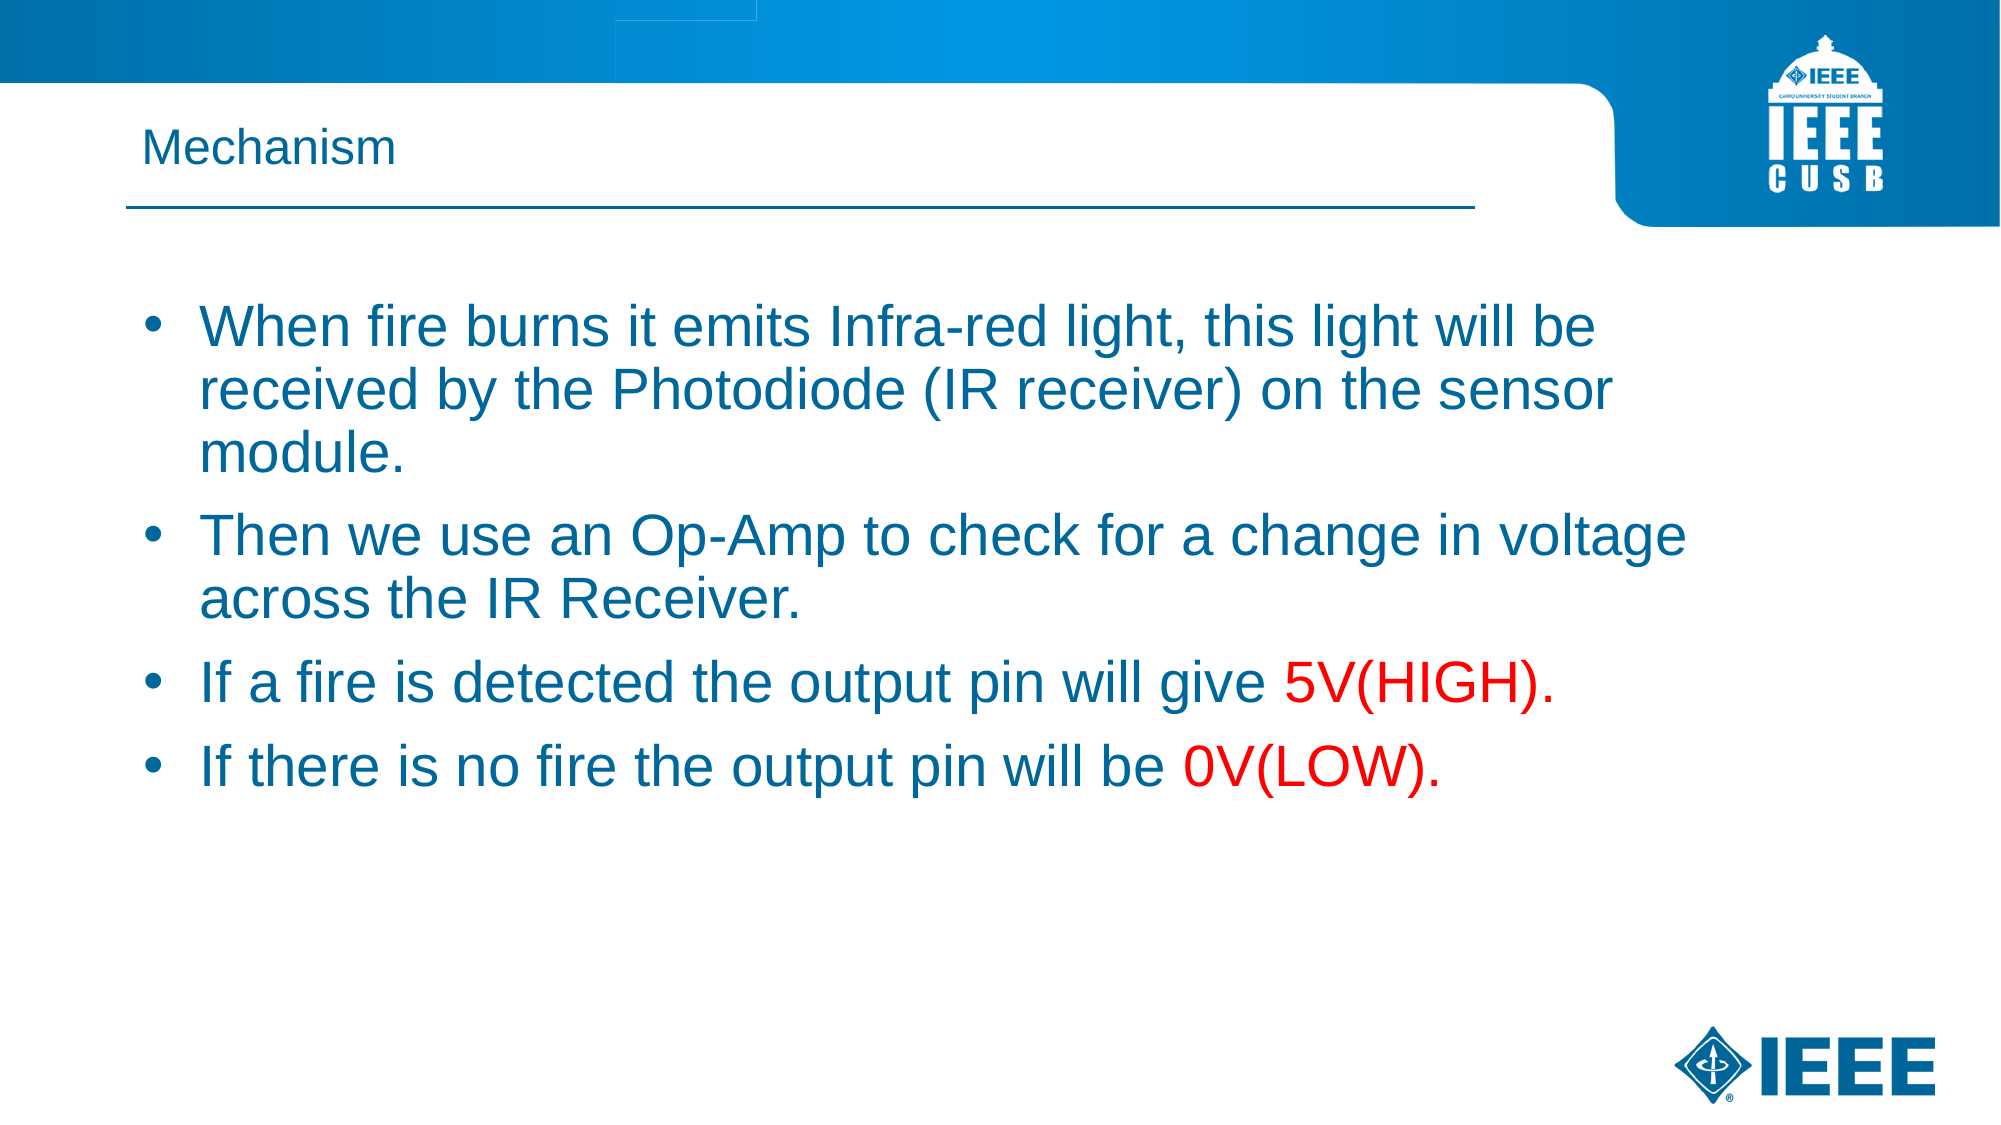

# Mechanism
When fire burns it emits Infra-red light, this light will be received by the Photodiode (IR receiver) on the sensor module.
Then we use an Op-Amp to check for a change in voltage across the IR Receiver.
If a fire is detected the output pin will give 5V(HIGH).
If there is no fire the output pin will be 0V(LOW).